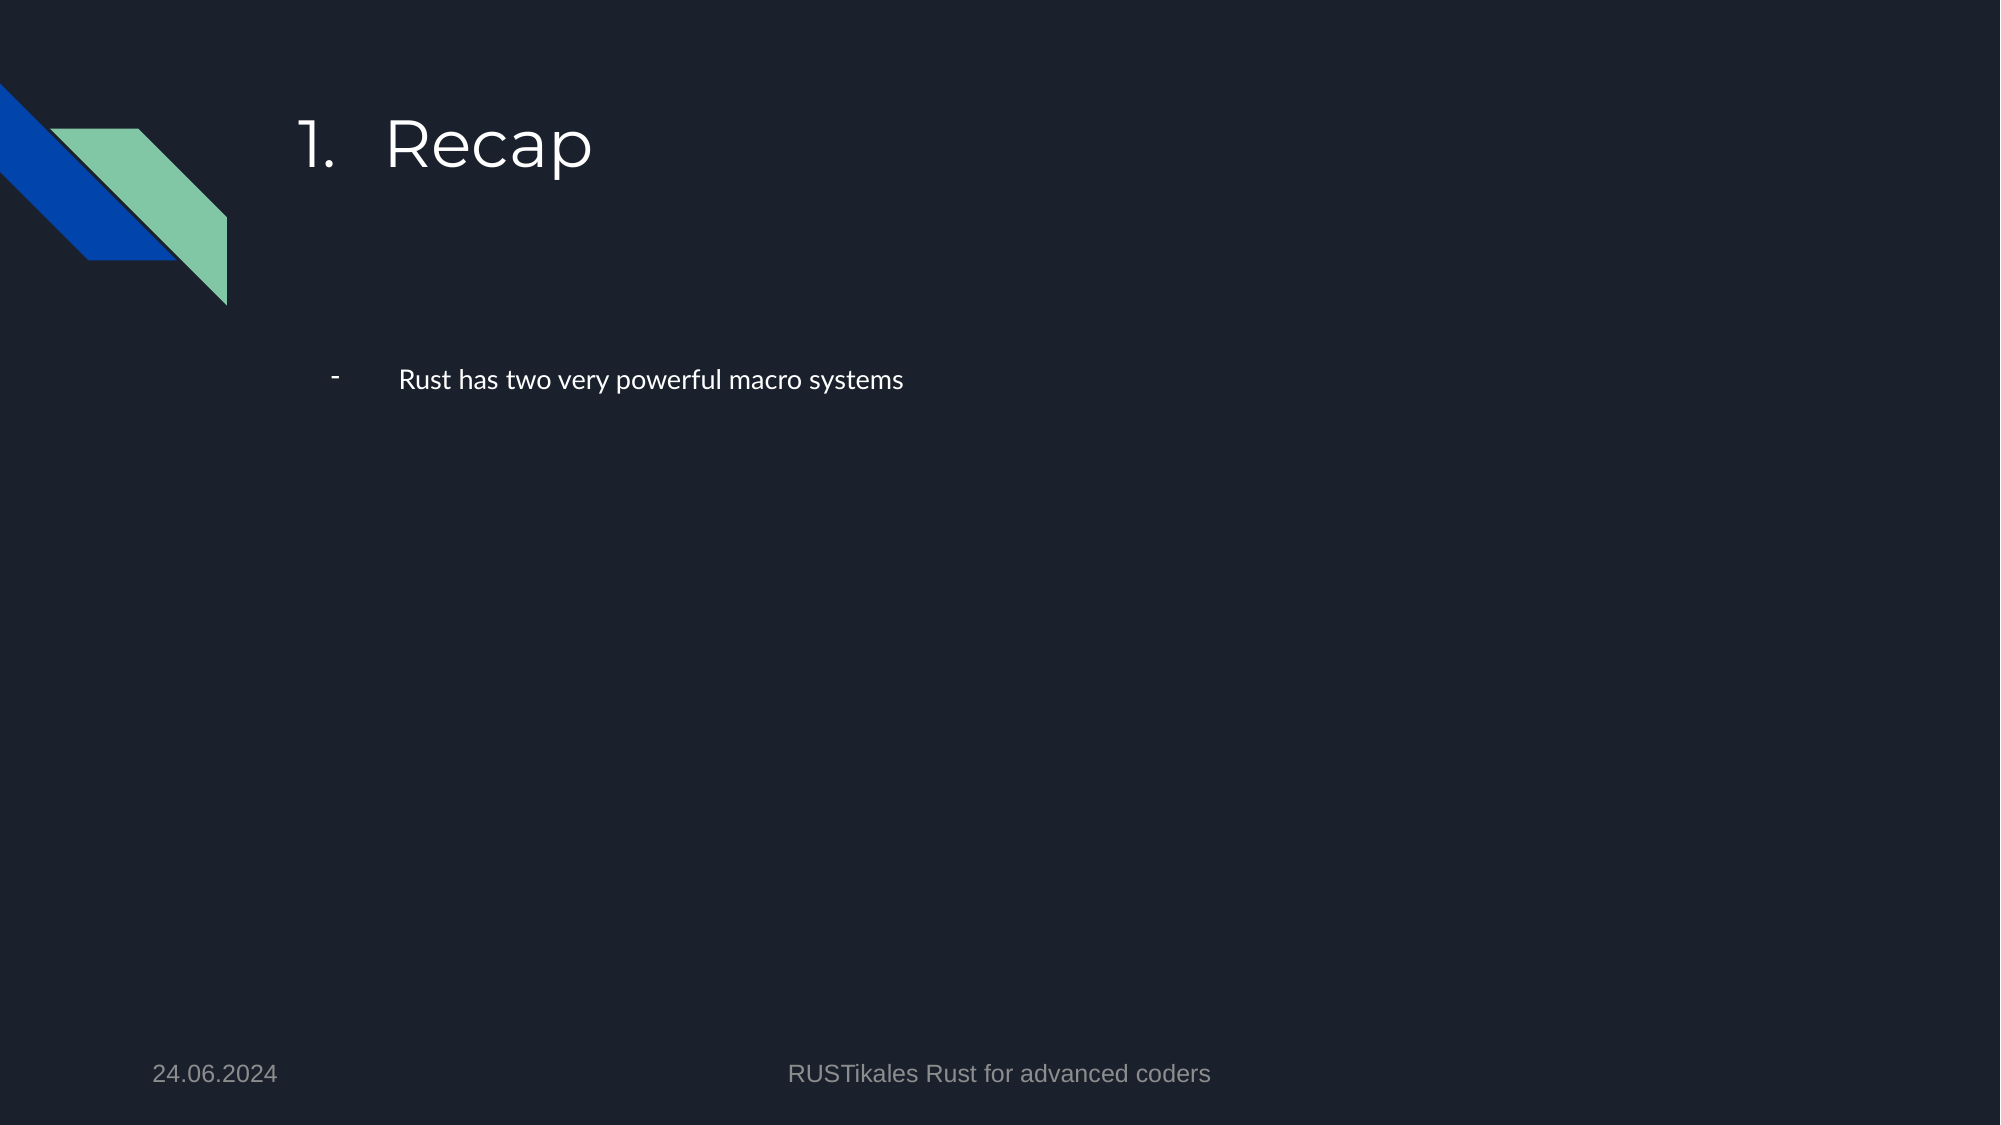

# Recap
Rust has two very powerful macro systems
24.06.2024
RUSTikales Rust for advanced coders